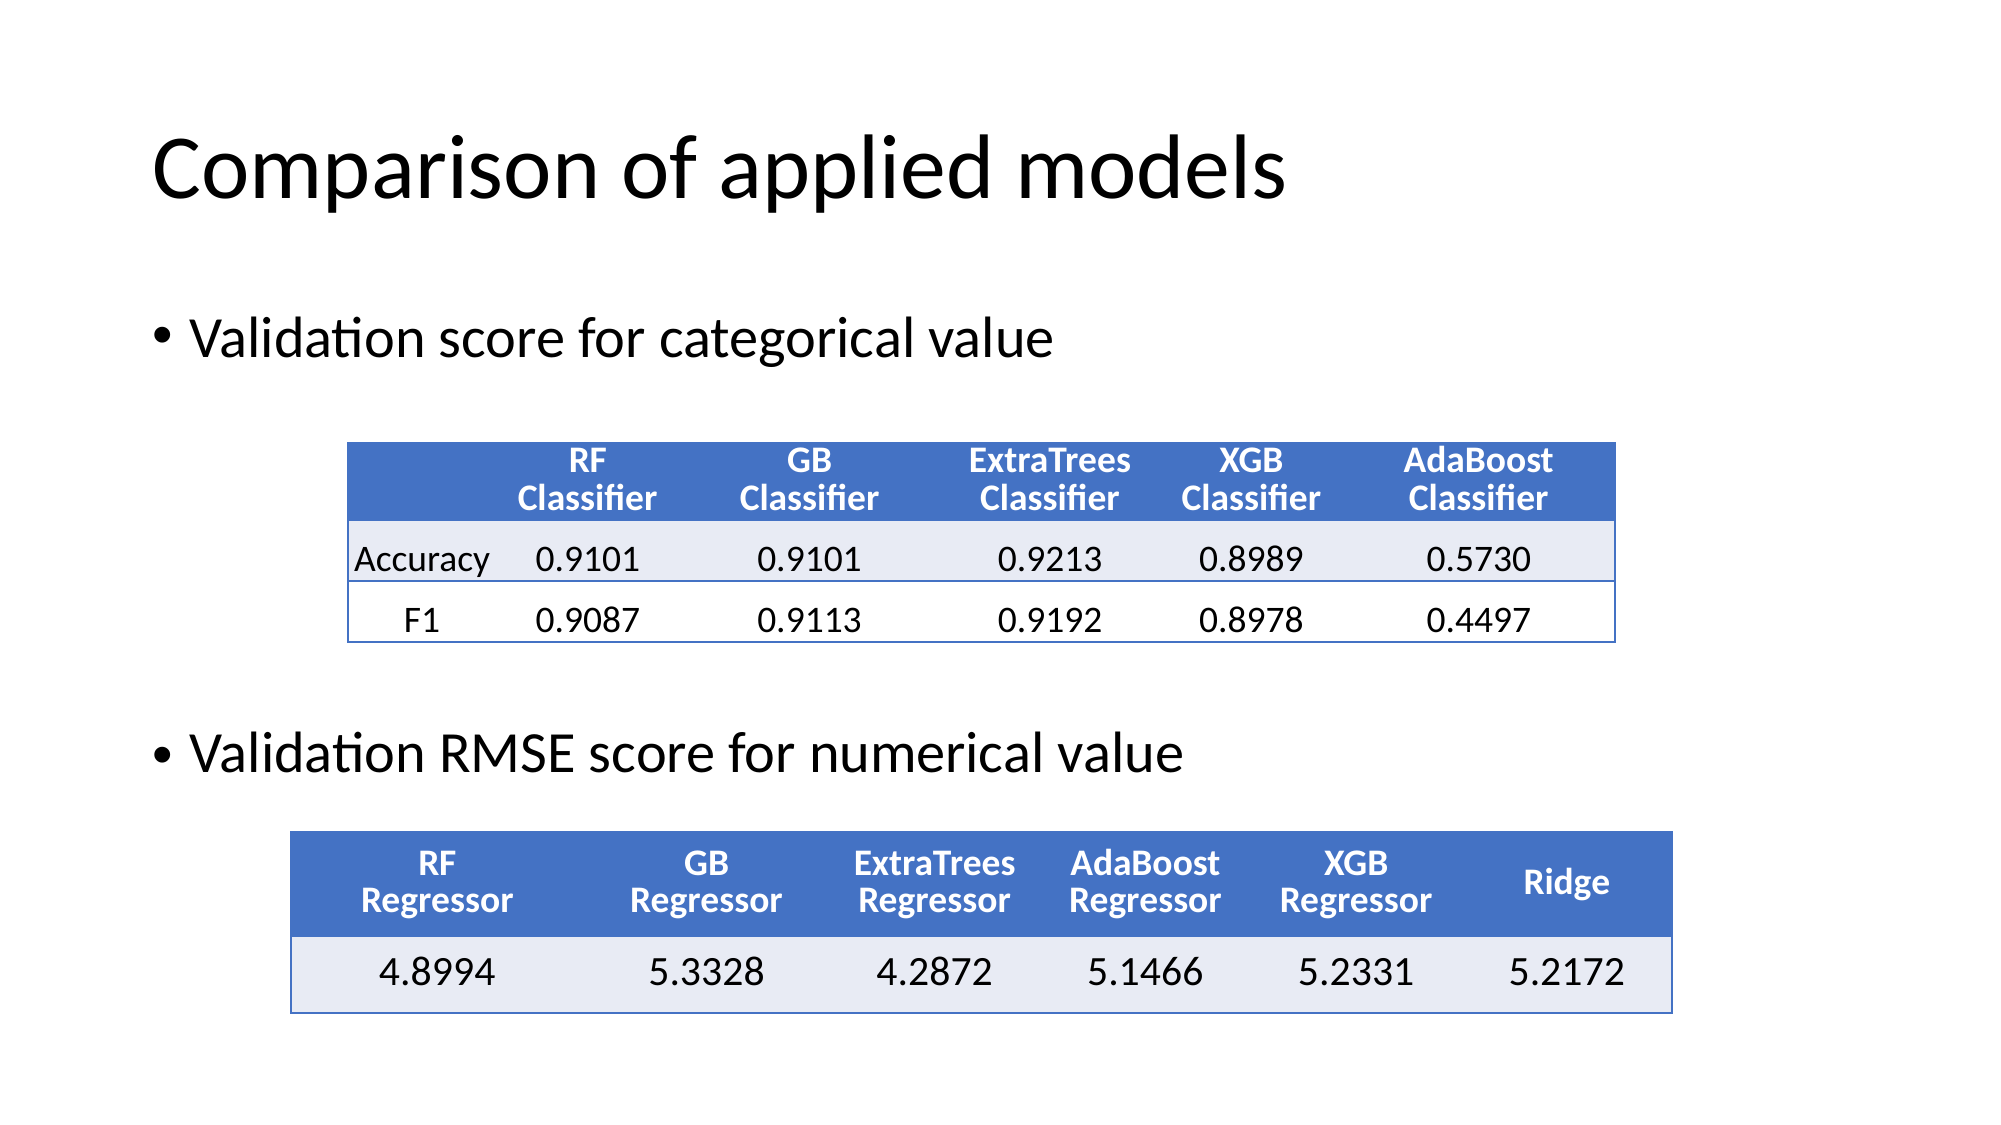

# Comparison of applied models
Validation score for categorical value

|  | RF Classifier | GB Classifier | ExtraTrees Classifier | XGB Classifier | AdaBoost Classifier |
| --- | --- | --- | --- | --- | --- |
| Accuracy | 0.9101 | 0.9101 | 0.9213 | 0.8989 | 0.5730 |
| F1 | 0.9087 | 0.9113 | 0.9192 | 0.8978 | 0.4497 |
Validation RMSE score for numerical value

| RF Regressor | GB Regressor | ExtraTrees Regressor | AdaBoost Regressor | XGB Regressor | Ridge |
| --- | --- | --- | --- | --- | --- |
| 4.8994 | 5.3328 | 4.2872 | 5.1466 | 5.2331 | 5.2172 |